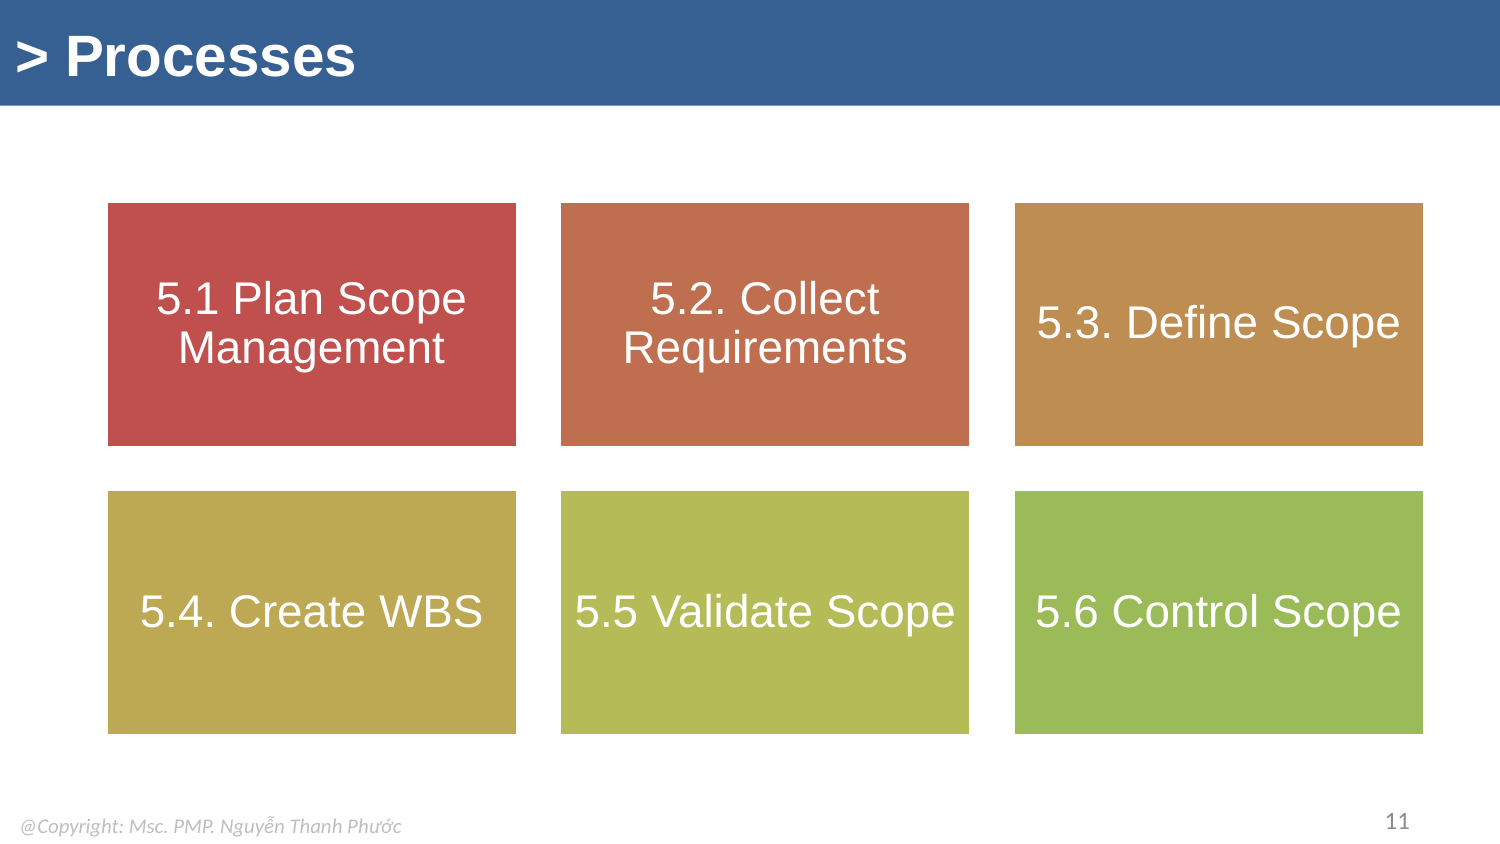

# > Processes
5.1 Plan Scope Management
5.2. Collect Requirements
5.3. Define Scope
5.4. Create WBS
5.5 Validate Scope
5.6 Control Scope
11